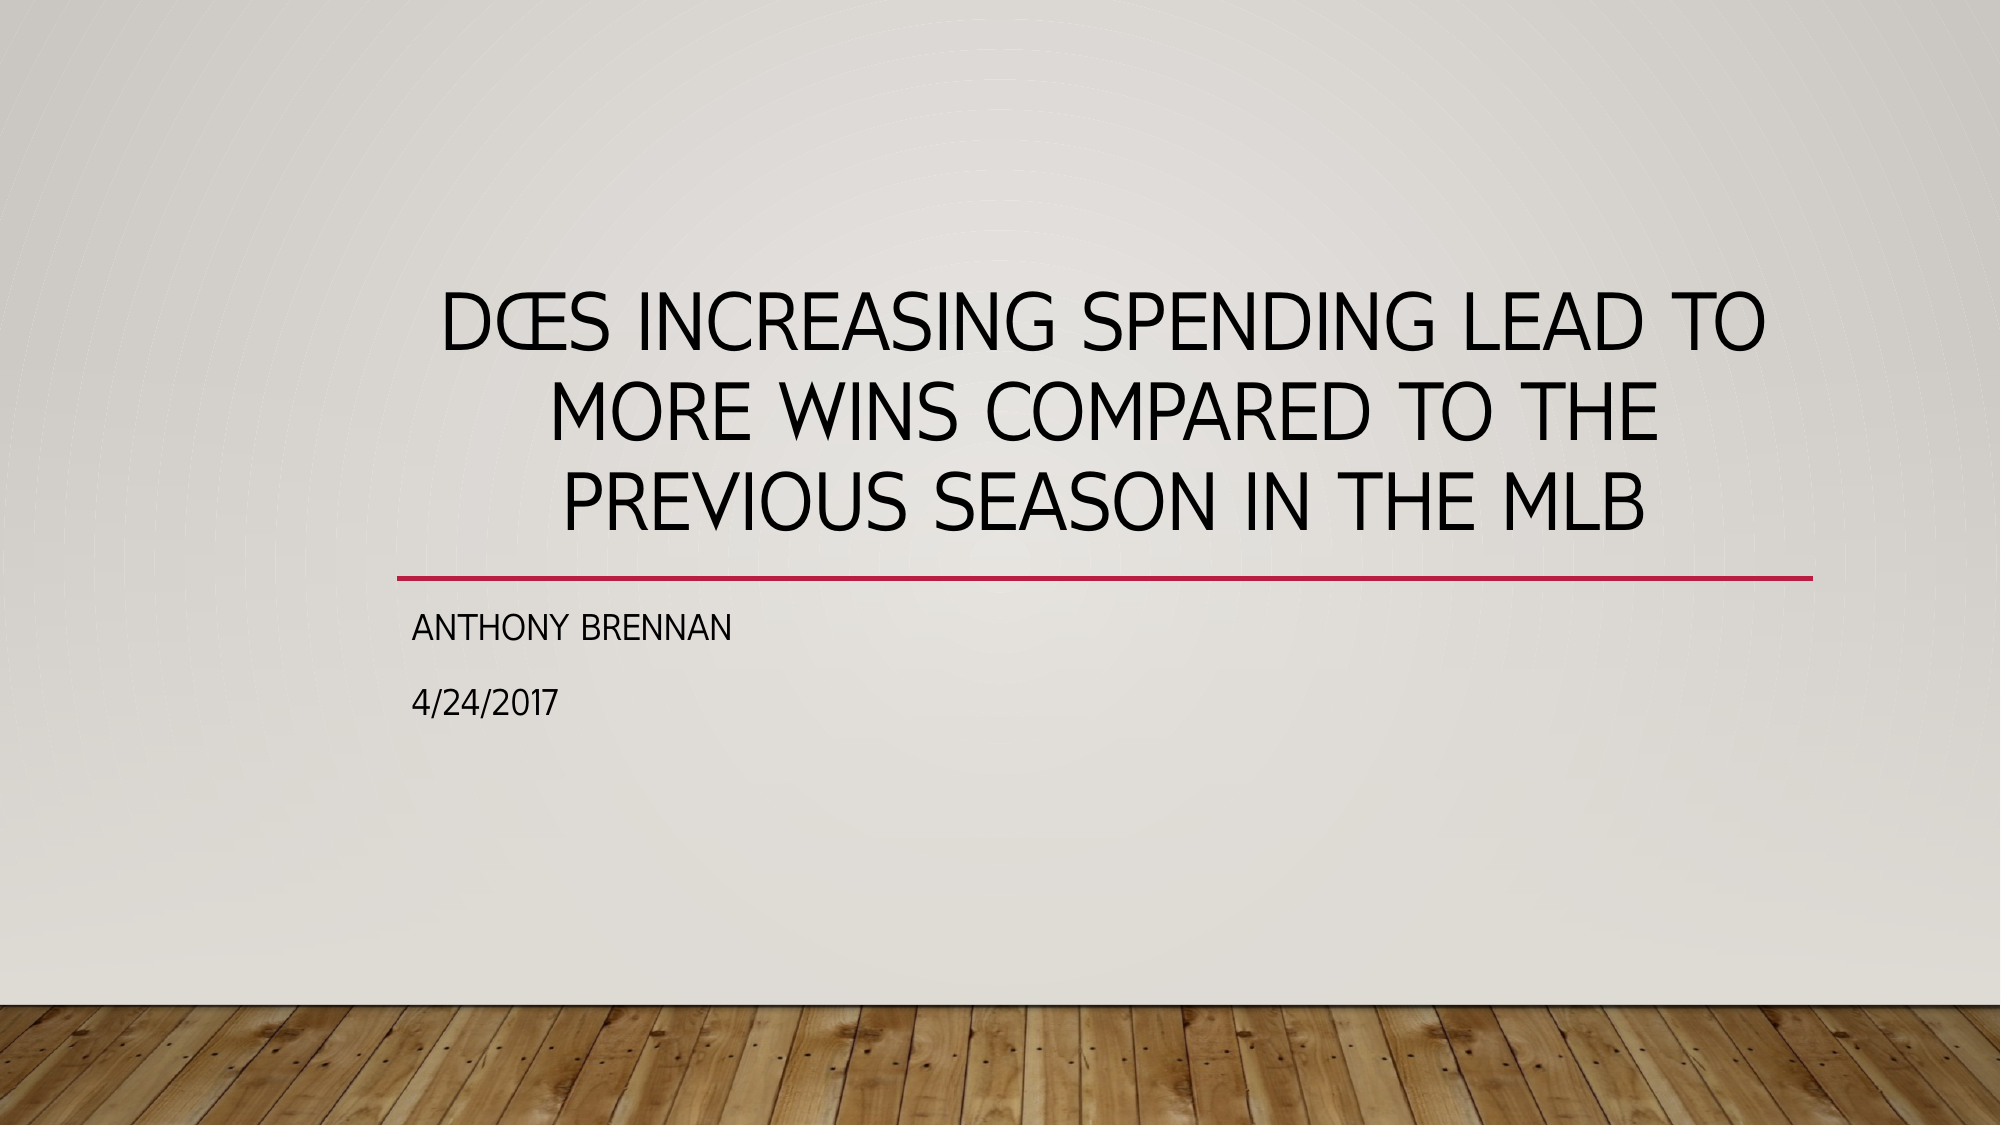

# Does increasing spending lead to more wins compared to the previous season in the mlb
Anthony brennan
4/24/2017